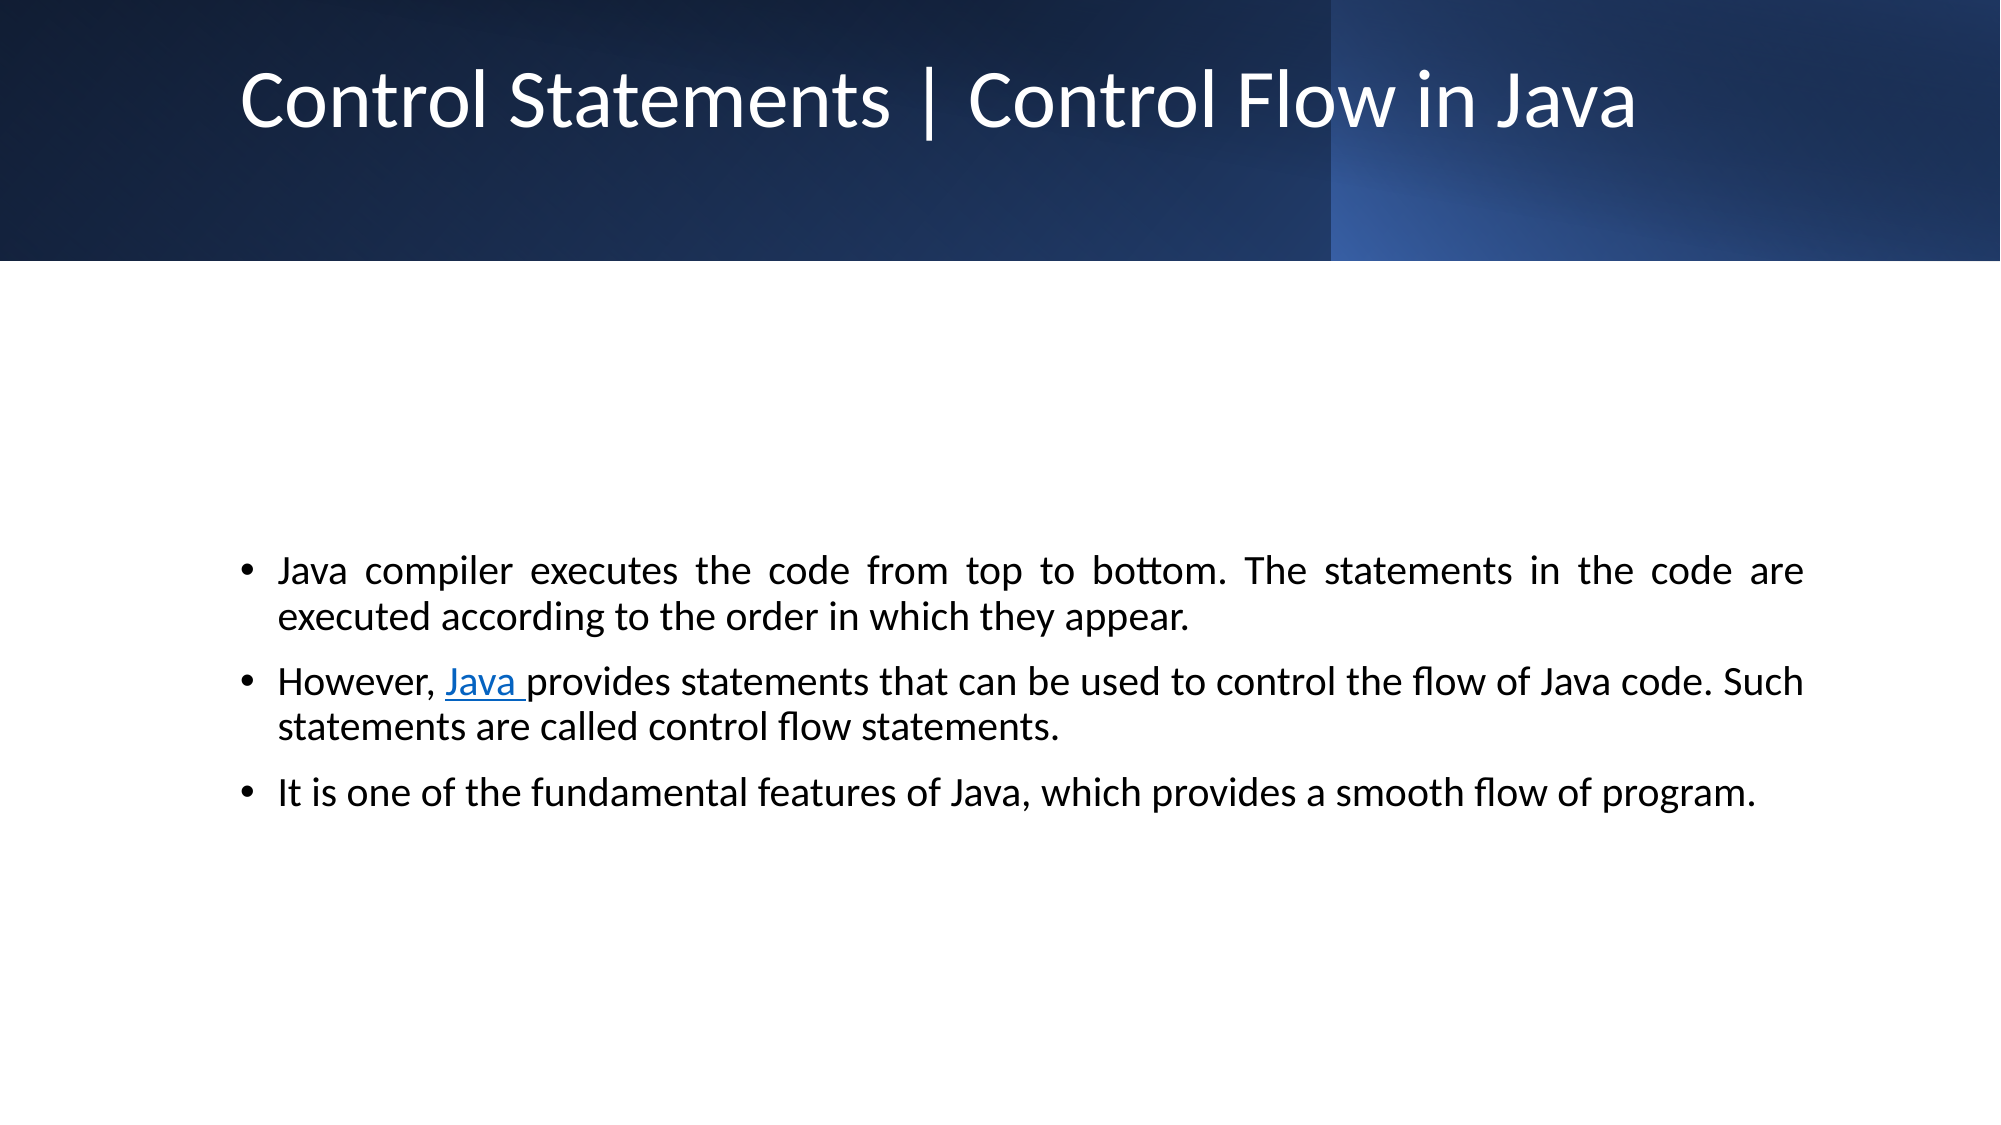

# Control Statements | Control Flow in Java

Java compiler executes the code from top to bottom. The statements in the code are executed according to the order in which they appear.
However, Java provides statements that can be used to control the flow of Java code. Such statements are called control flow statements.
It is one of the fundamental features of Java, which provides a smooth flow of program.